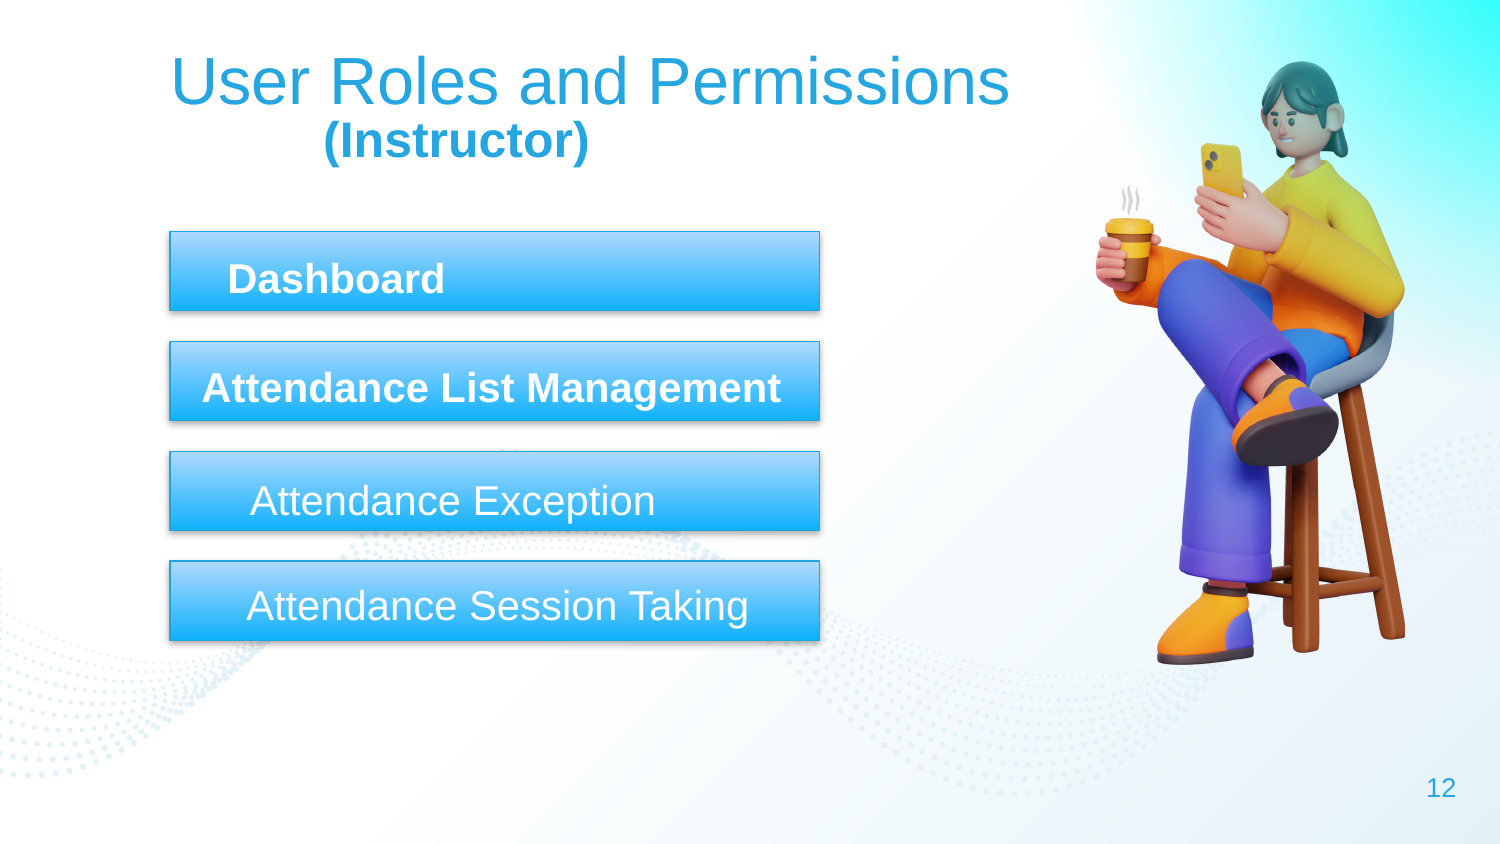

# User Roles and Permissions

(Instructor)

 Dashboard

Attendance List Management

Attendance Exception

Attendance Session Taking
12